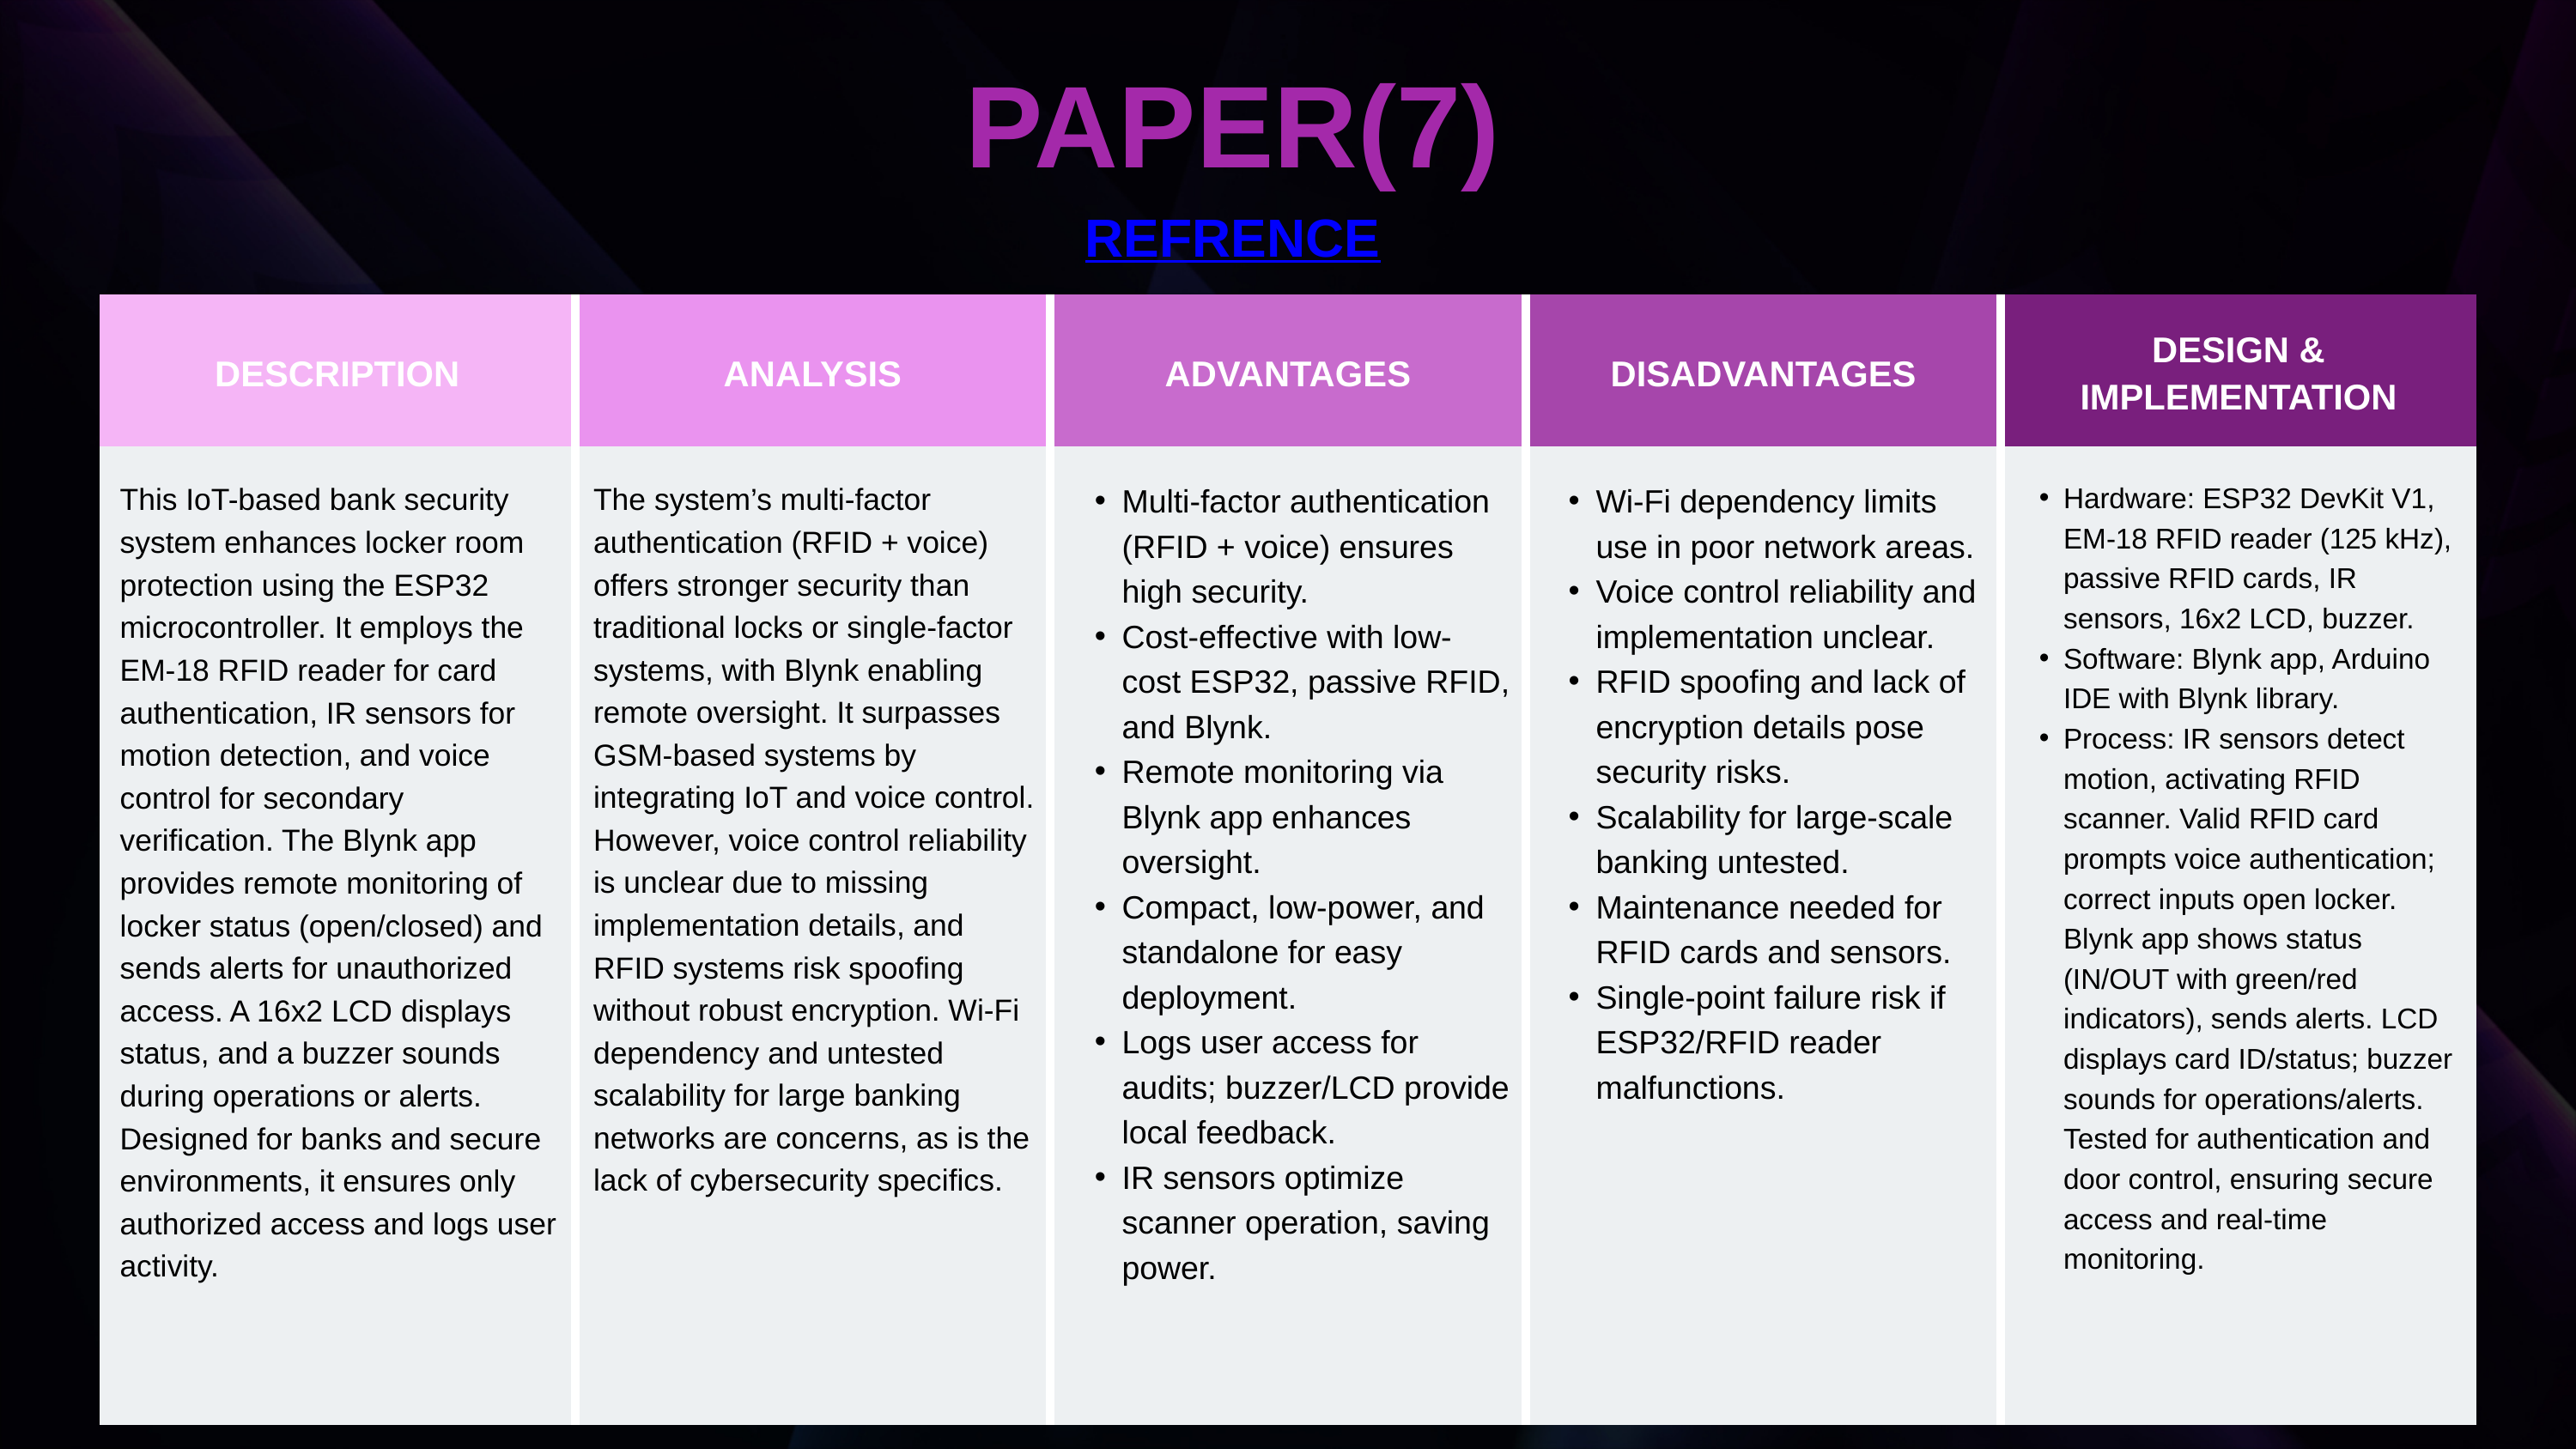

PAPER(7)
REFRENCE
| DESCRIPTION | ANALYSIS | ADVANTAGES | DISADVANTAGES | DESIGN & IMPLEMENTATION |
| --- | --- | --- | --- | --- |
|  |  |  |  |  |
This IoT-based bank security system enhances locker room protection using the ESP32 microcontroller. It employs the EM-18 RFID reader for card authentication, IR sensors for motion detection, and voice control for secondary verification. The Blynk app provides remote monitoring of locker status (open/closed) and sends alerts for unauthorized access. A 16x2 LCD displays status, and a buzzer sounds during operations or alerts. Designed for banks and secure environments, it ensures only authorized access and logs user activity.

The system’s multi-factor authentication (RFID + voice) offers stronger security than traditional locks or single-factor systems, with Blynk enabling remote oversight. It surpasses GSM-based systems by integrating IoT and voice control. However, voice control reliability is unclear due to missing implementation details, and RFID systems risk spoofing without robust encryption. Wi-Fi dependency and untested scalability for large banking networks are concerns, as is the lack of cybersecurity specifics.

Multi-factor authentication (RFID + voice) ensures high security.
Cost-effective with low-cost ESP32, passive RFID, and Blynk.
Remote monitoring via Blynk app enhances oversight.
Compact, low-power, and standalone for easy deployment.
Logs user access for audits; buzzer/LCD provide local feedback.
IR sensors optimize scanner operation, saving power.

Wi-Fi dependency limits use in poor network areas.
Voice control reliability and implementation unclear.
RFID spoofing and lack of encryption details pose security risks.
Scalability for large-scale banking untested.
Maintenance needed for RFID cards and sensors.
Single-point failure risk if ESP32/RFID reader malfunctions.

Hardware: ESP32 DevKit V1, EM-18 RFID reader (125 kHz), passive RFID cards, IR sensors, 16x2 LCD, buzzer.
Software: Blynk app, Arduino IDE with Blynk library.
Process: IR sensors detect motion, activating RFID scanner. Valid RFID card prompts voice authentication; correct inputs open locker. Blynk app shows status (IN/OUT with green/red indicators), sends alerts. LCD displays card ID/status; buzzer sounds for operations/alerts. Tested for authentication and door control, ensuring secure access and real-time monitoring.